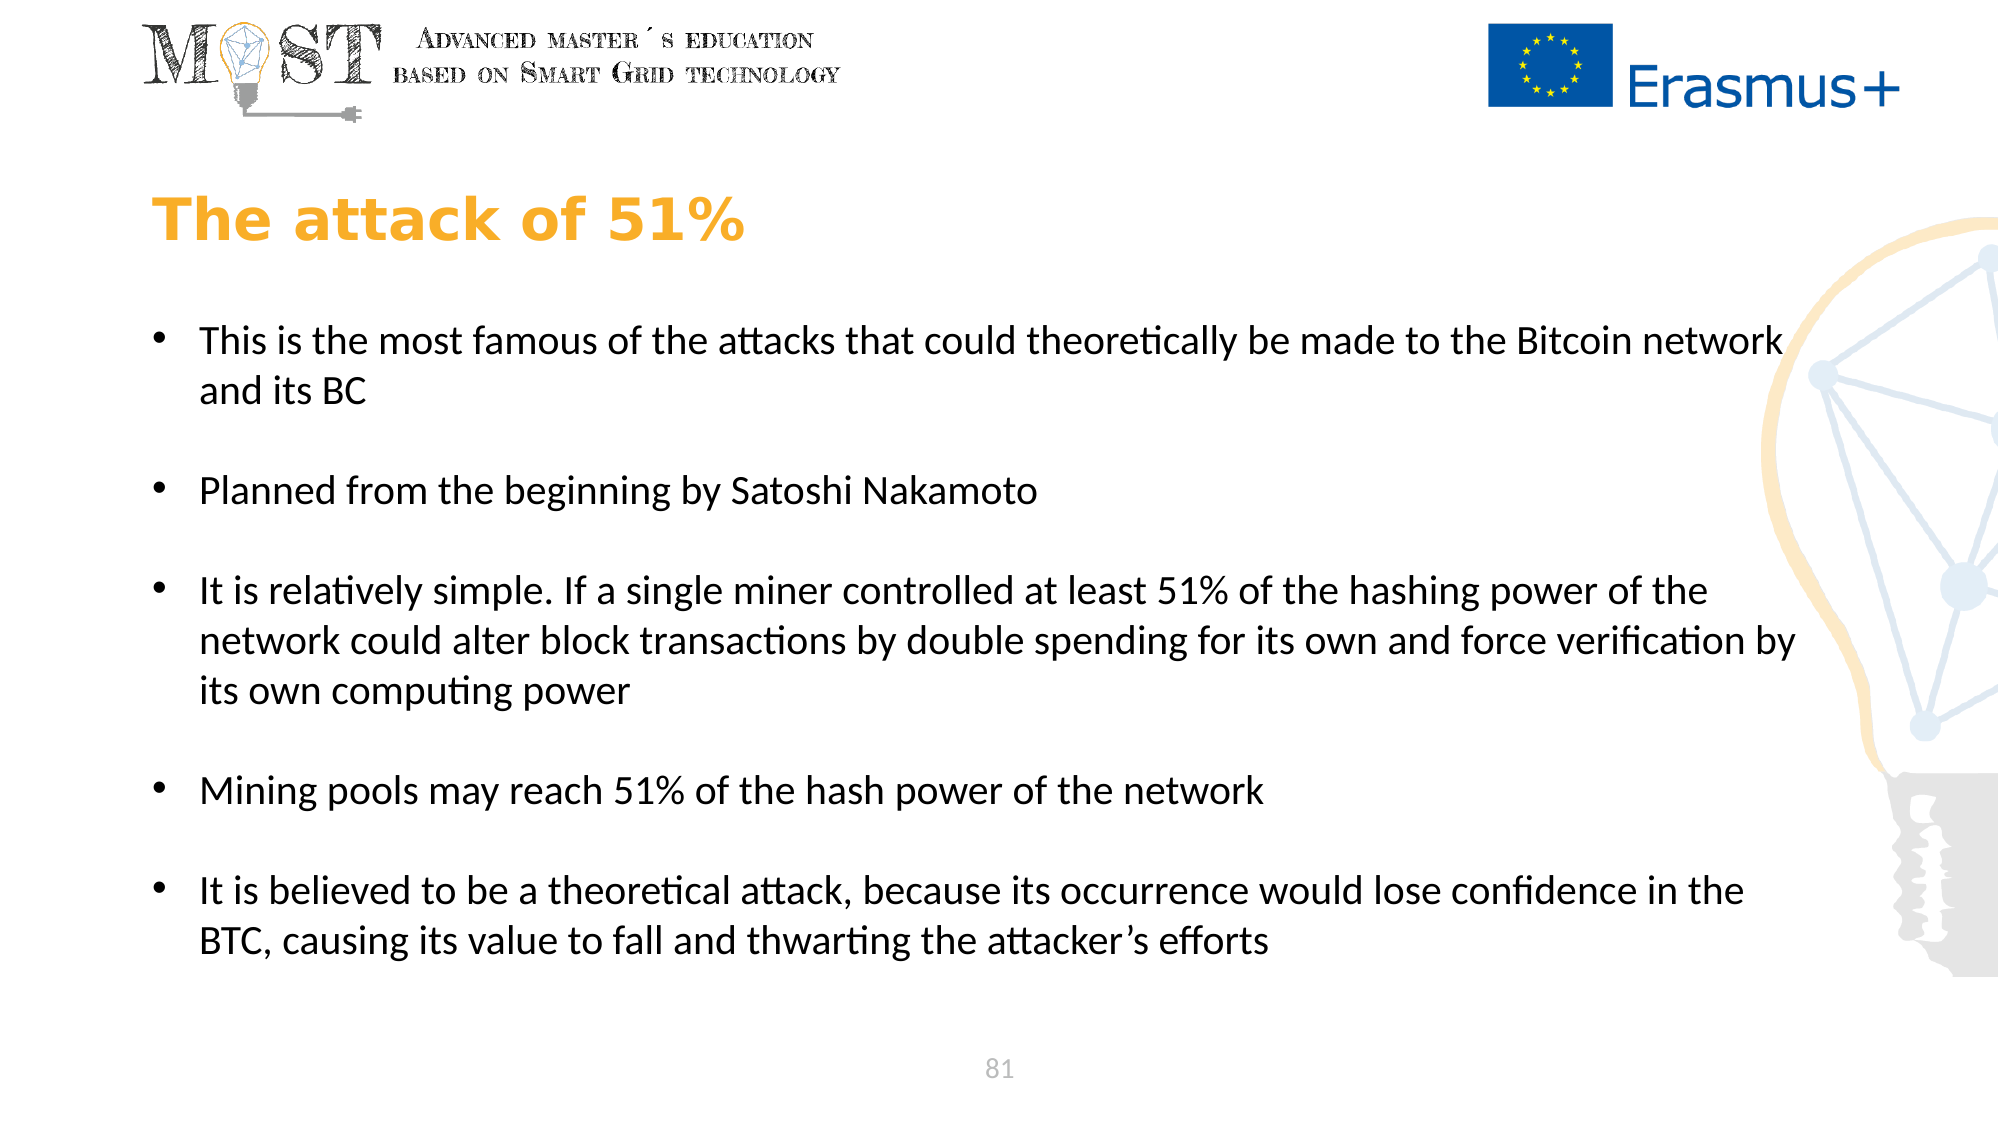

# The attack of 51%
This is the most famous of the attacks that could theoretically be made to the Bitcoin network and its BC

Planned from the beginning by Satoshi Nakamoto

It is relatively simple. If a single miner controlled at least 51% of the hashing power of the network could alter block transactions by double spending for its own and force verification by its own computing power

Mining pools may reach 51% of the hash power of the network

It is believed to be a theoretical attack, because its occurrence would lose confidence in the BTC, causing its value to fall and thwarting the attacker’s efforts
81